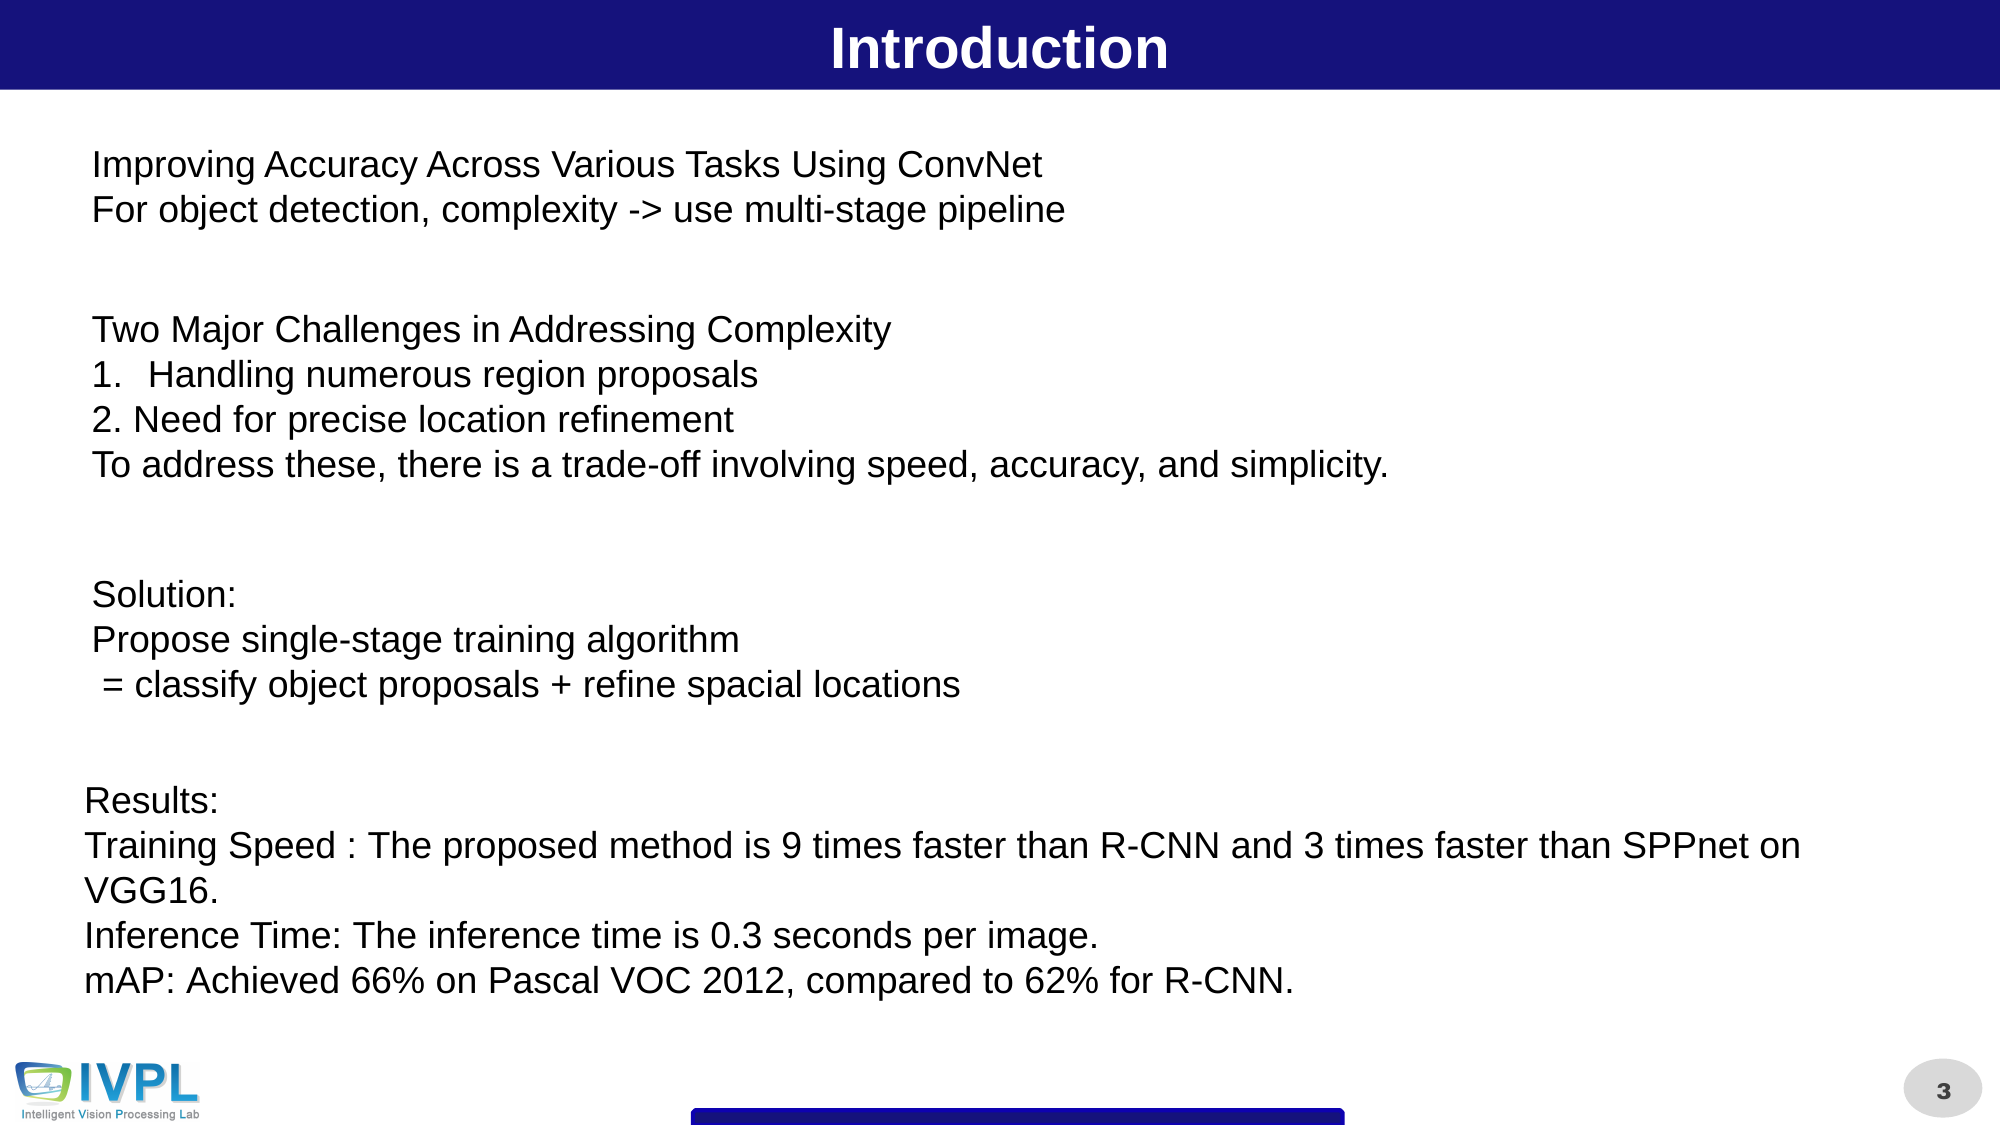

Introduction
Improving Accuracy Across Various Tasks Using ConvNet
For object detection, complexity -> use multi-stage pipeline

Two Major Challenges in Addressing Complexity
Handling numerous region proposals
2. Need for precise location refinement
To address these, there is a trade-off involving speed, accuracy, and simplicity.

Solution:
Propose single-stage training algorithm
 = classify object proposals + refine spacial locations
Results:
Training Speed : The proposed method is 9 times faster than R-CNN and 3 times faster than SPPnet on VGG16.
Inference Time: The inference time is 0.3 seconds per image.
mAP: Achieved 66% on Pascal VOC 2012, compared to 62% for R-CNN.